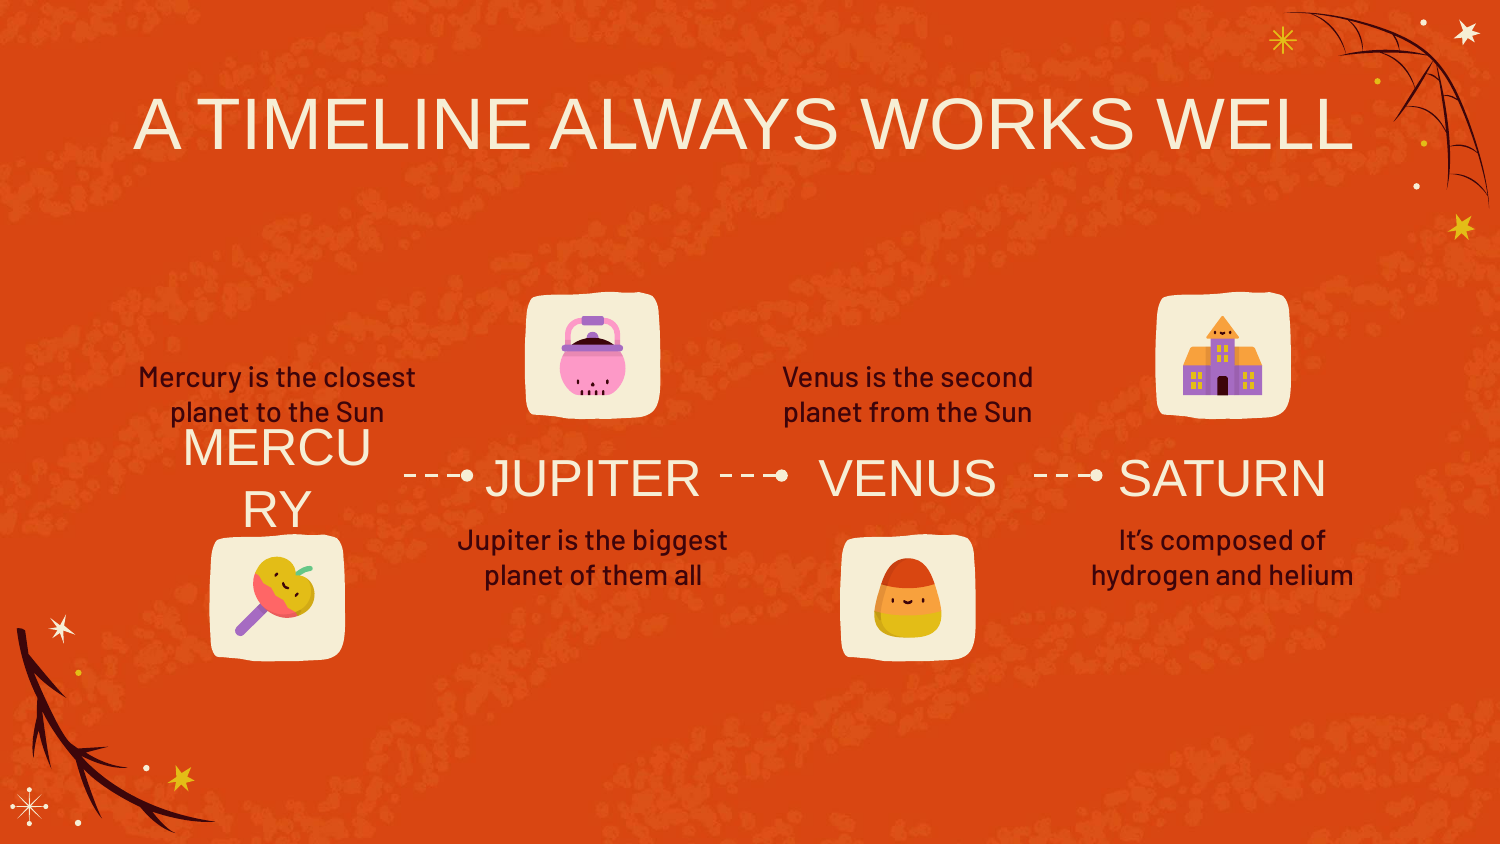

# A TIMELINE ALWAYS WORKS WELL

Venus is the second planet from the Sun
Mercury is the closest planet to the Sun
SATURN
JUPITER
VENUS
MERCURY
It’s composed of hydrogen and helium
Jupiter is the biggest planet of them all